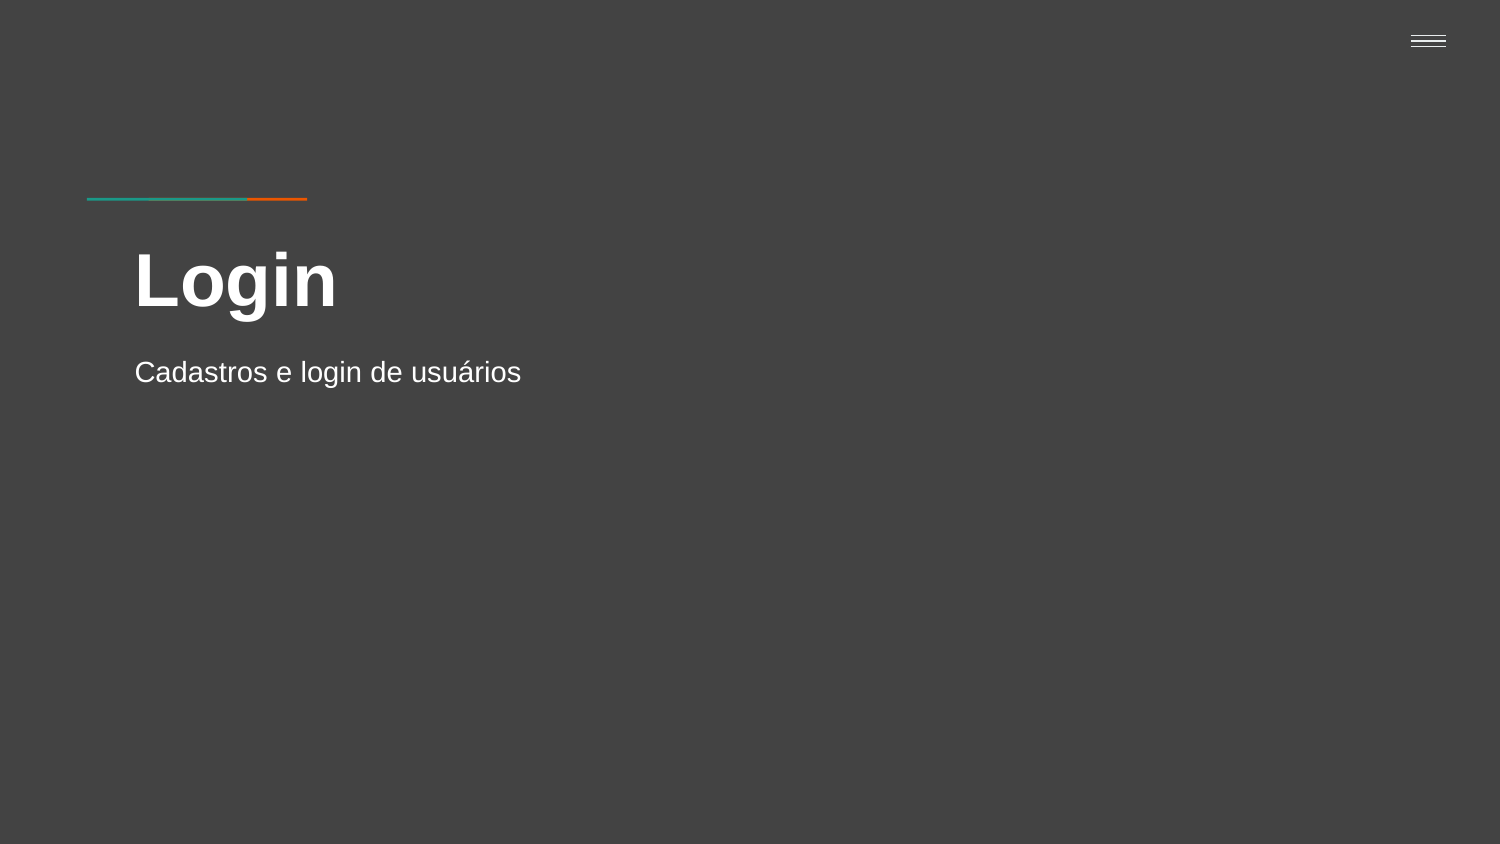

# Login
Cadastros e login de usuários